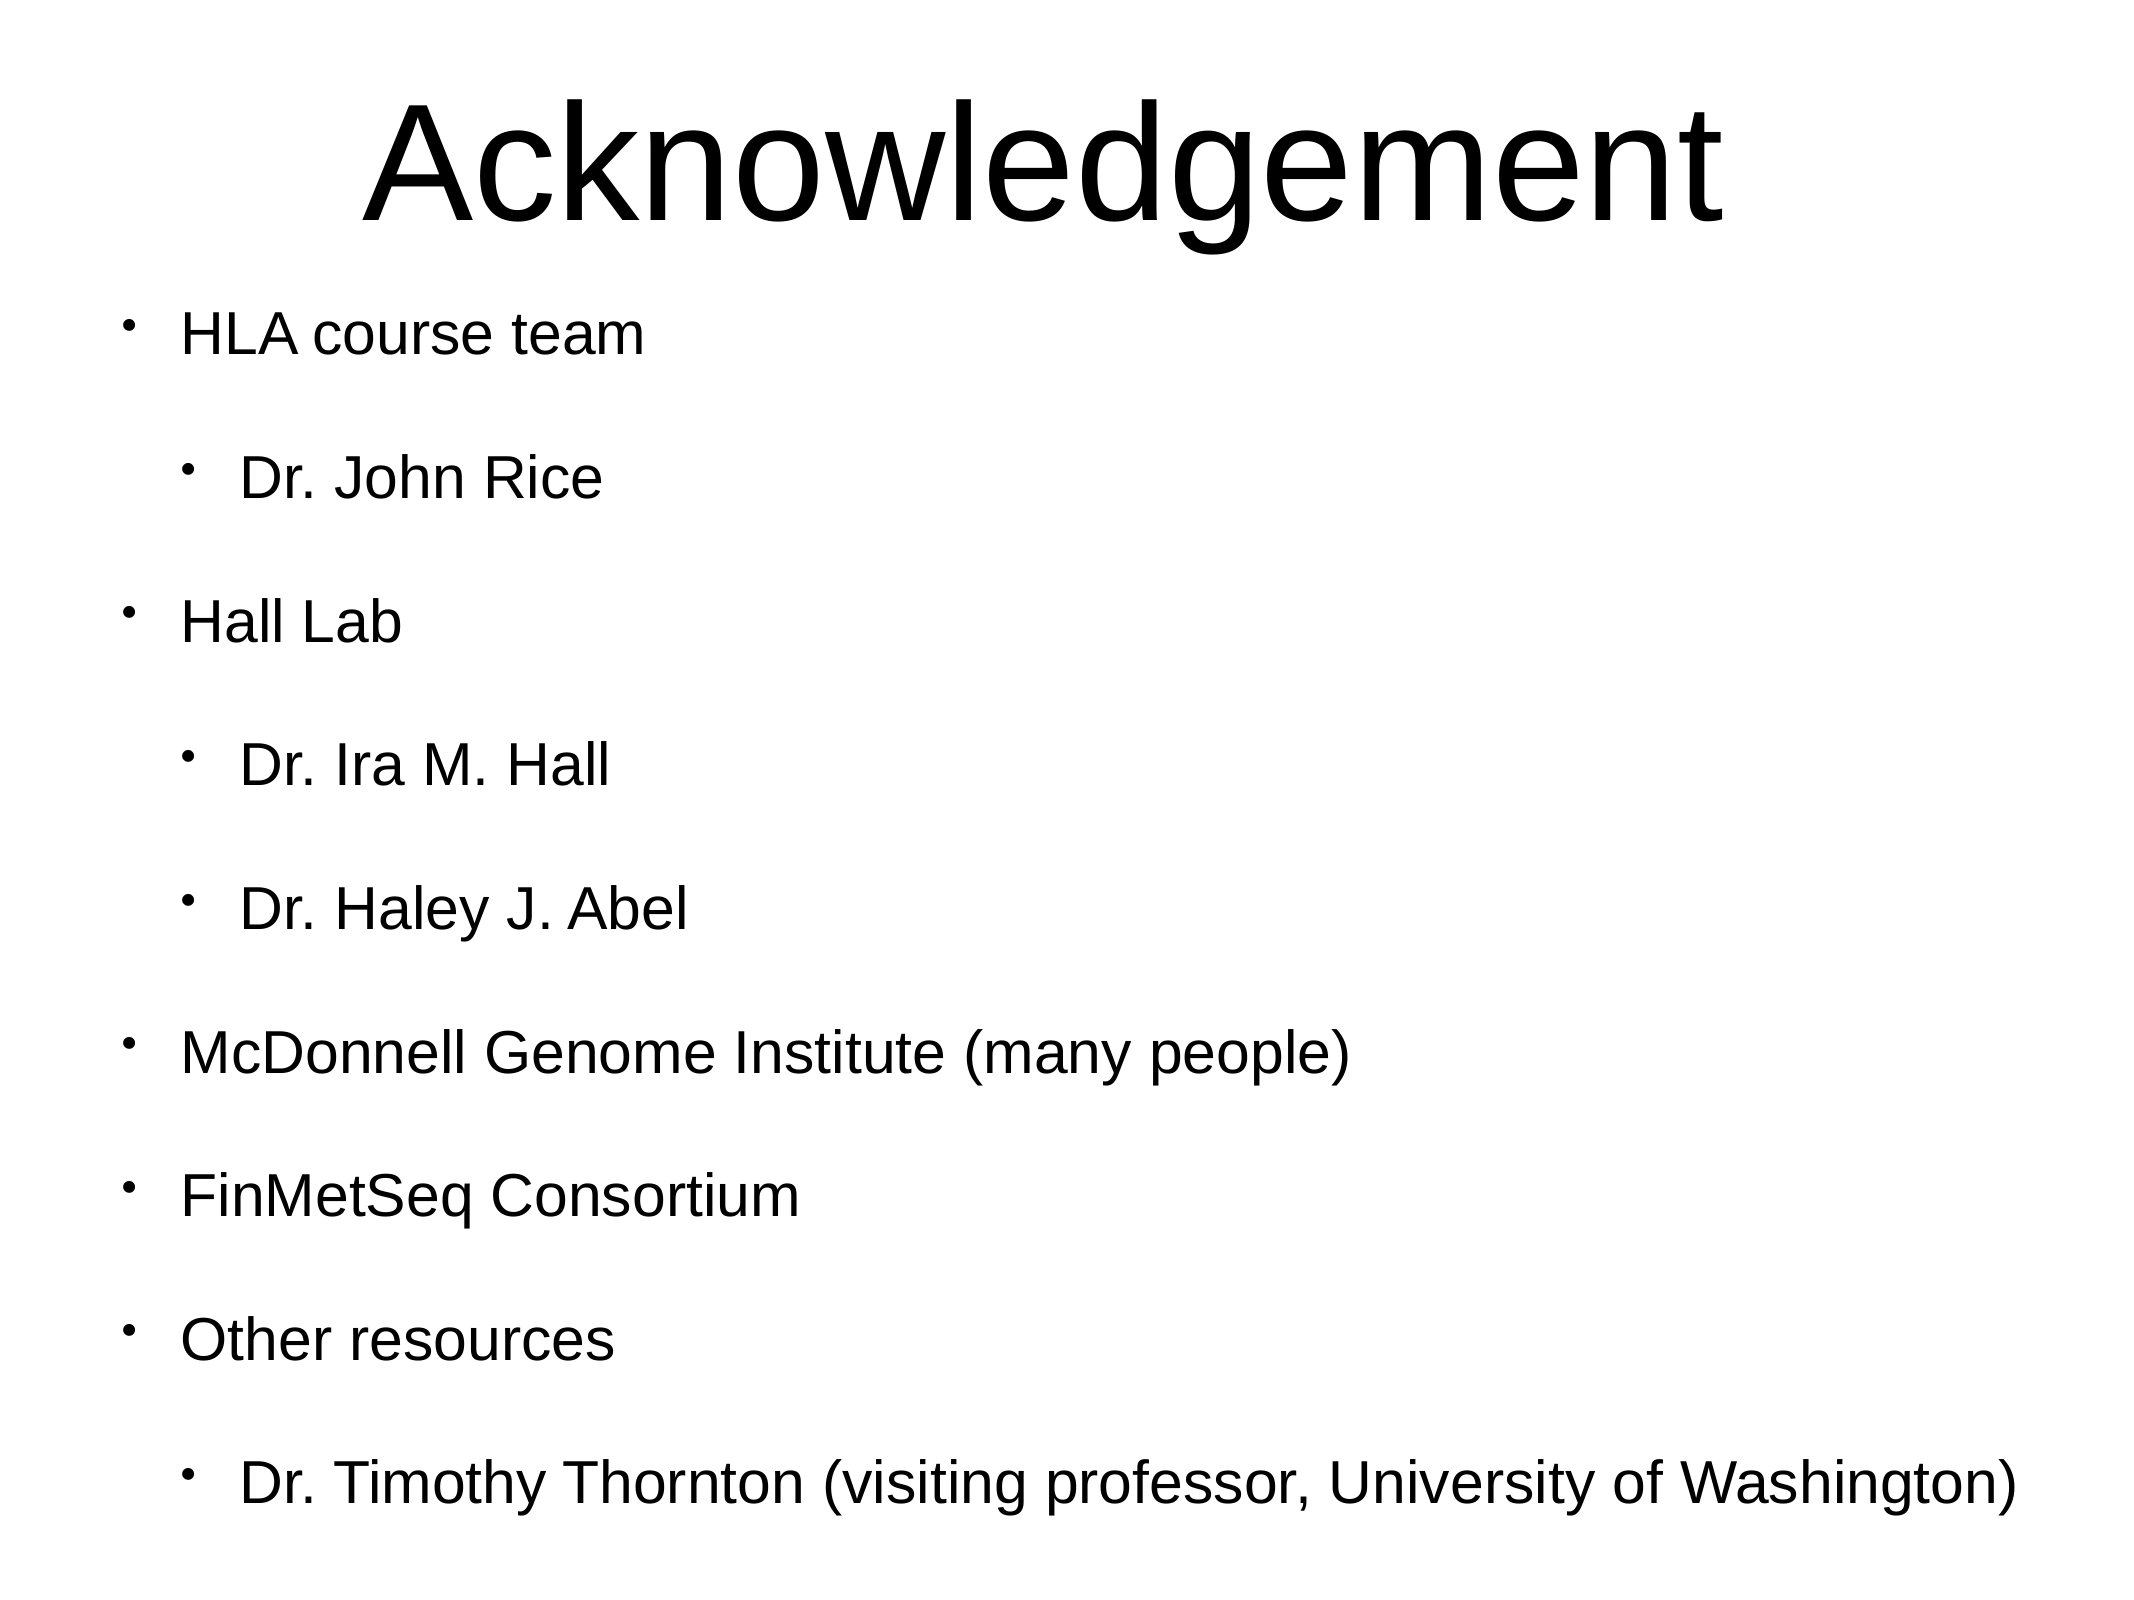

# Acknowledgement
HLA course team
Dr. John Rice
Hall Lab
Dr. Ira M. Hall
Dr. Haley J. Abel
McDonnell Genome Institute (many people)
FinMetSeq Consortium
Other resources
Dr. Timothy Thornton (visiting professor, University of Washington)